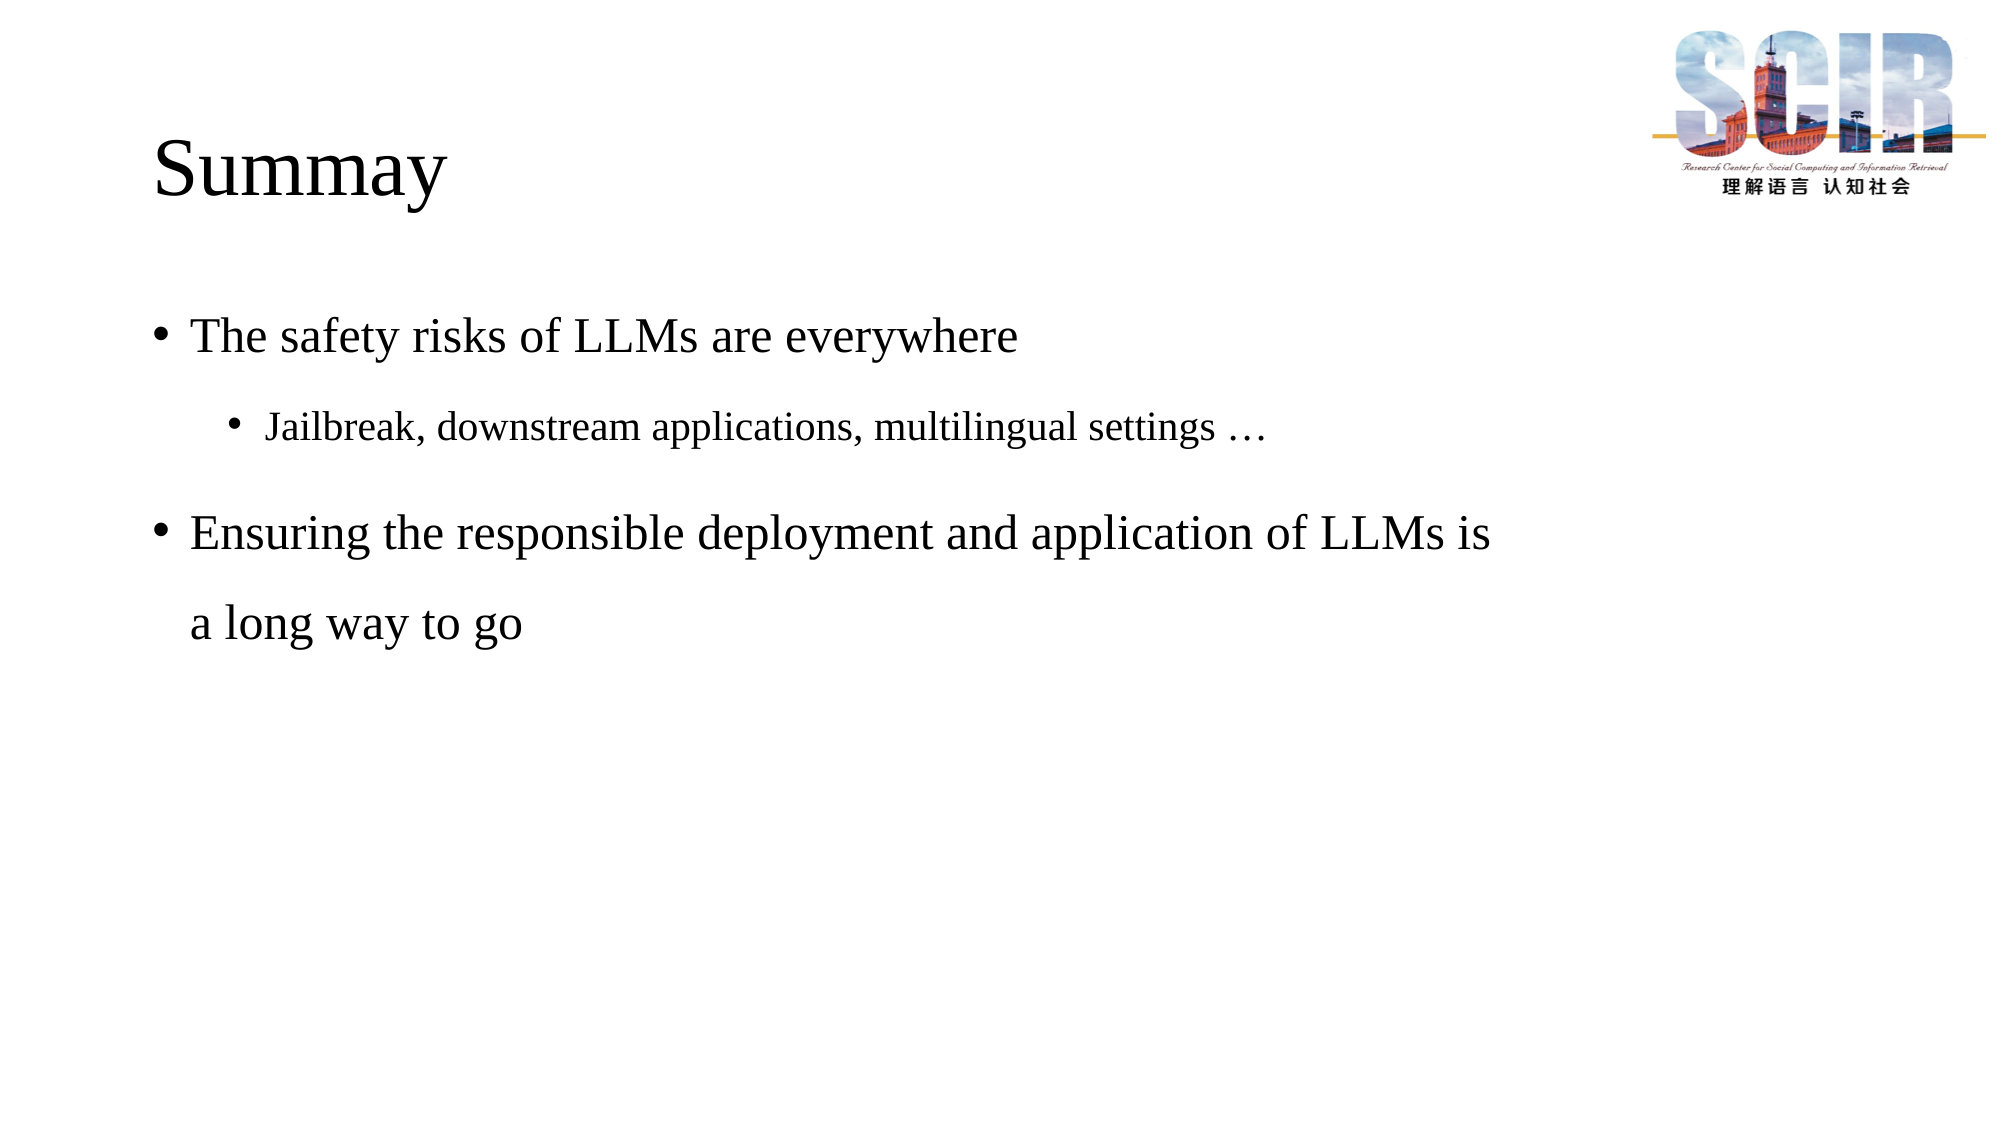

# Summay
The safety risks of LLMs are everywhere
Jailbreak, downstream applications, multilingual settings …
Ensuring the responsible deployment and application of LLMs is a long way to go